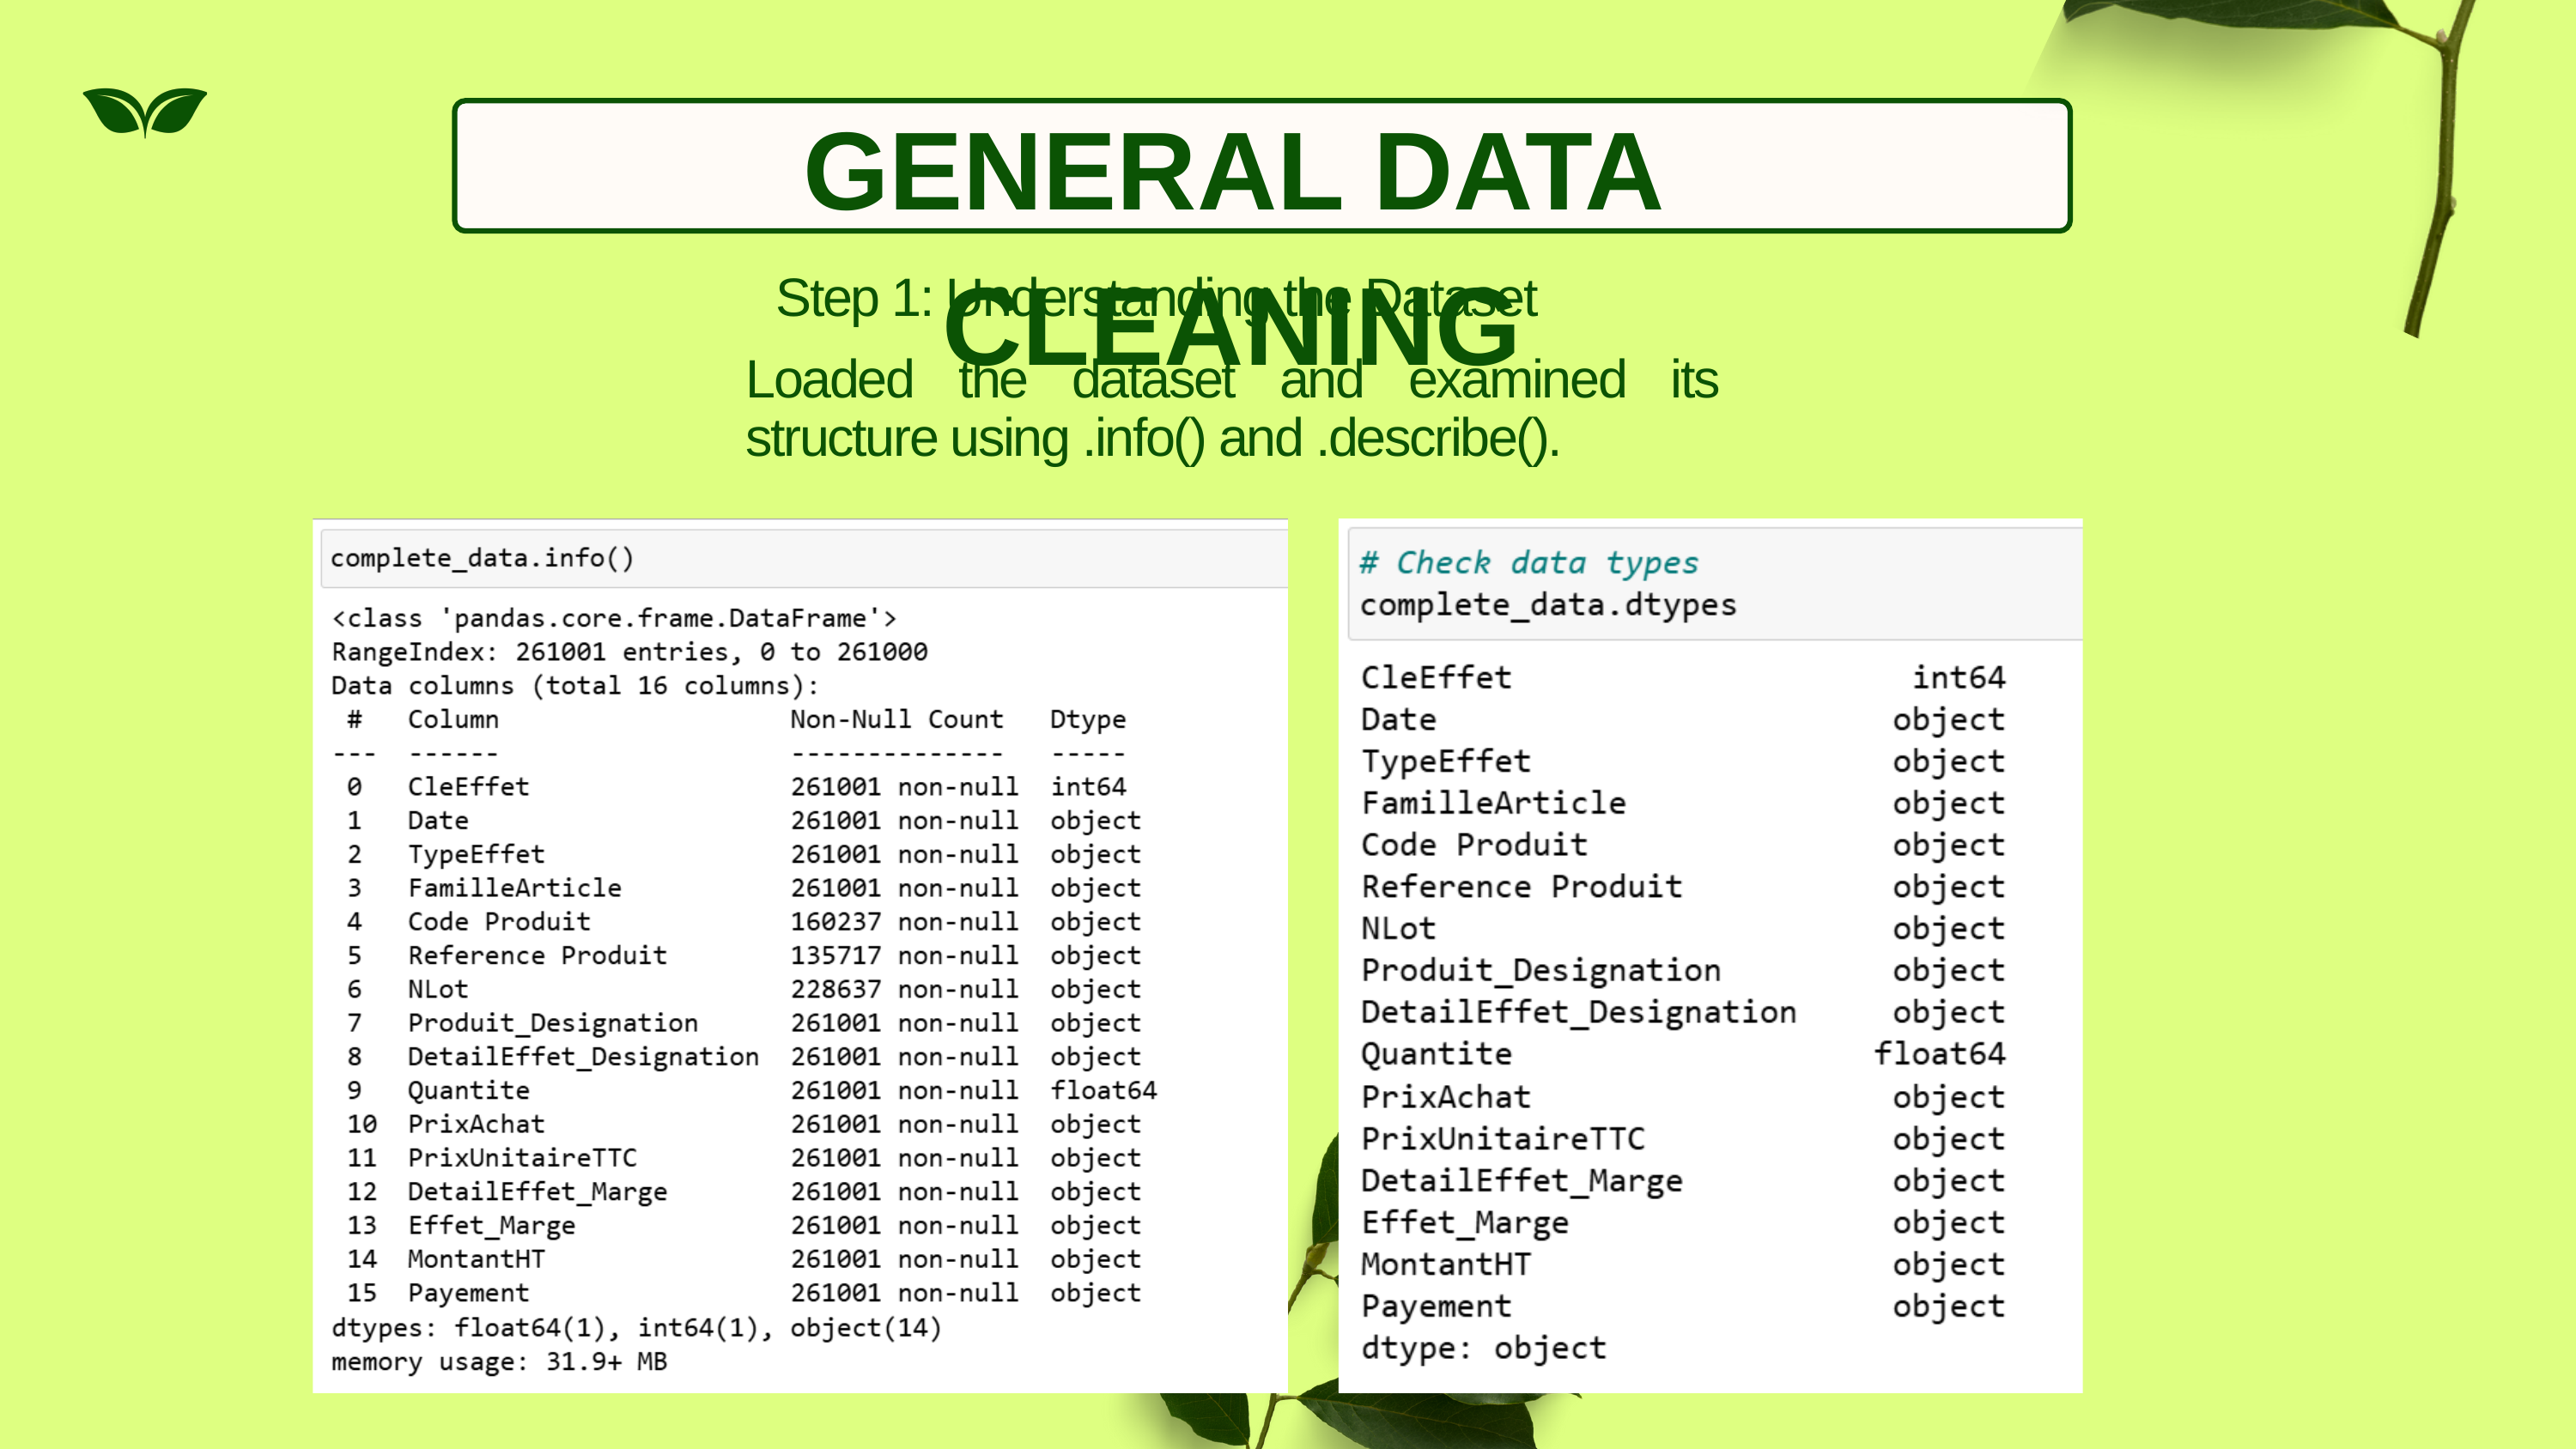

GENERAL DATA CLEANING

Step 1: Understanding the Dataset
Loaded the dataset and examined its structure using .info() and .describe().